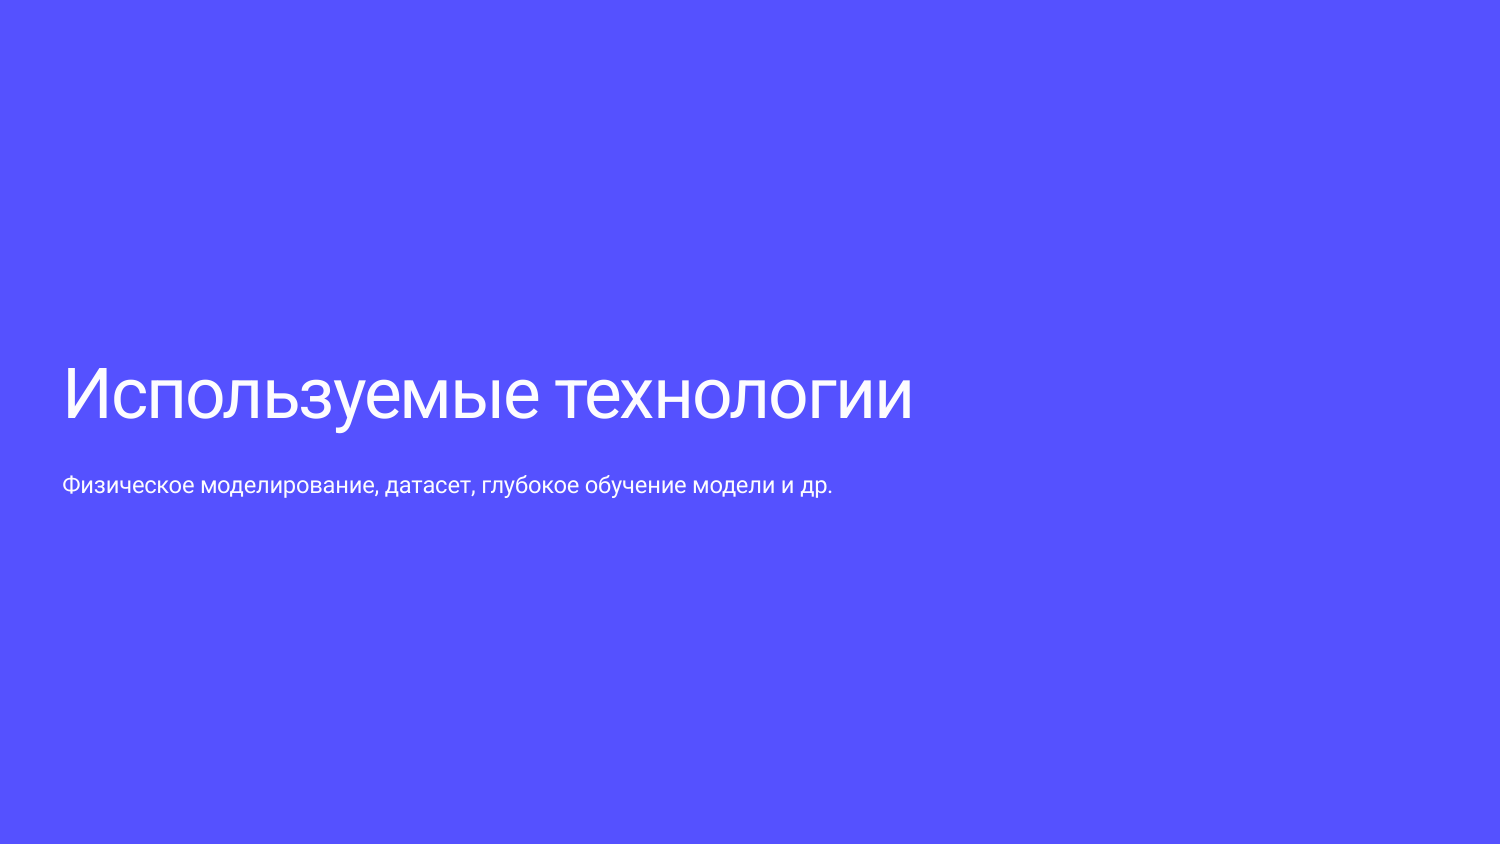

Используемые технологии
Физическое моделирование, датасет, глубокое обучение модели и др.